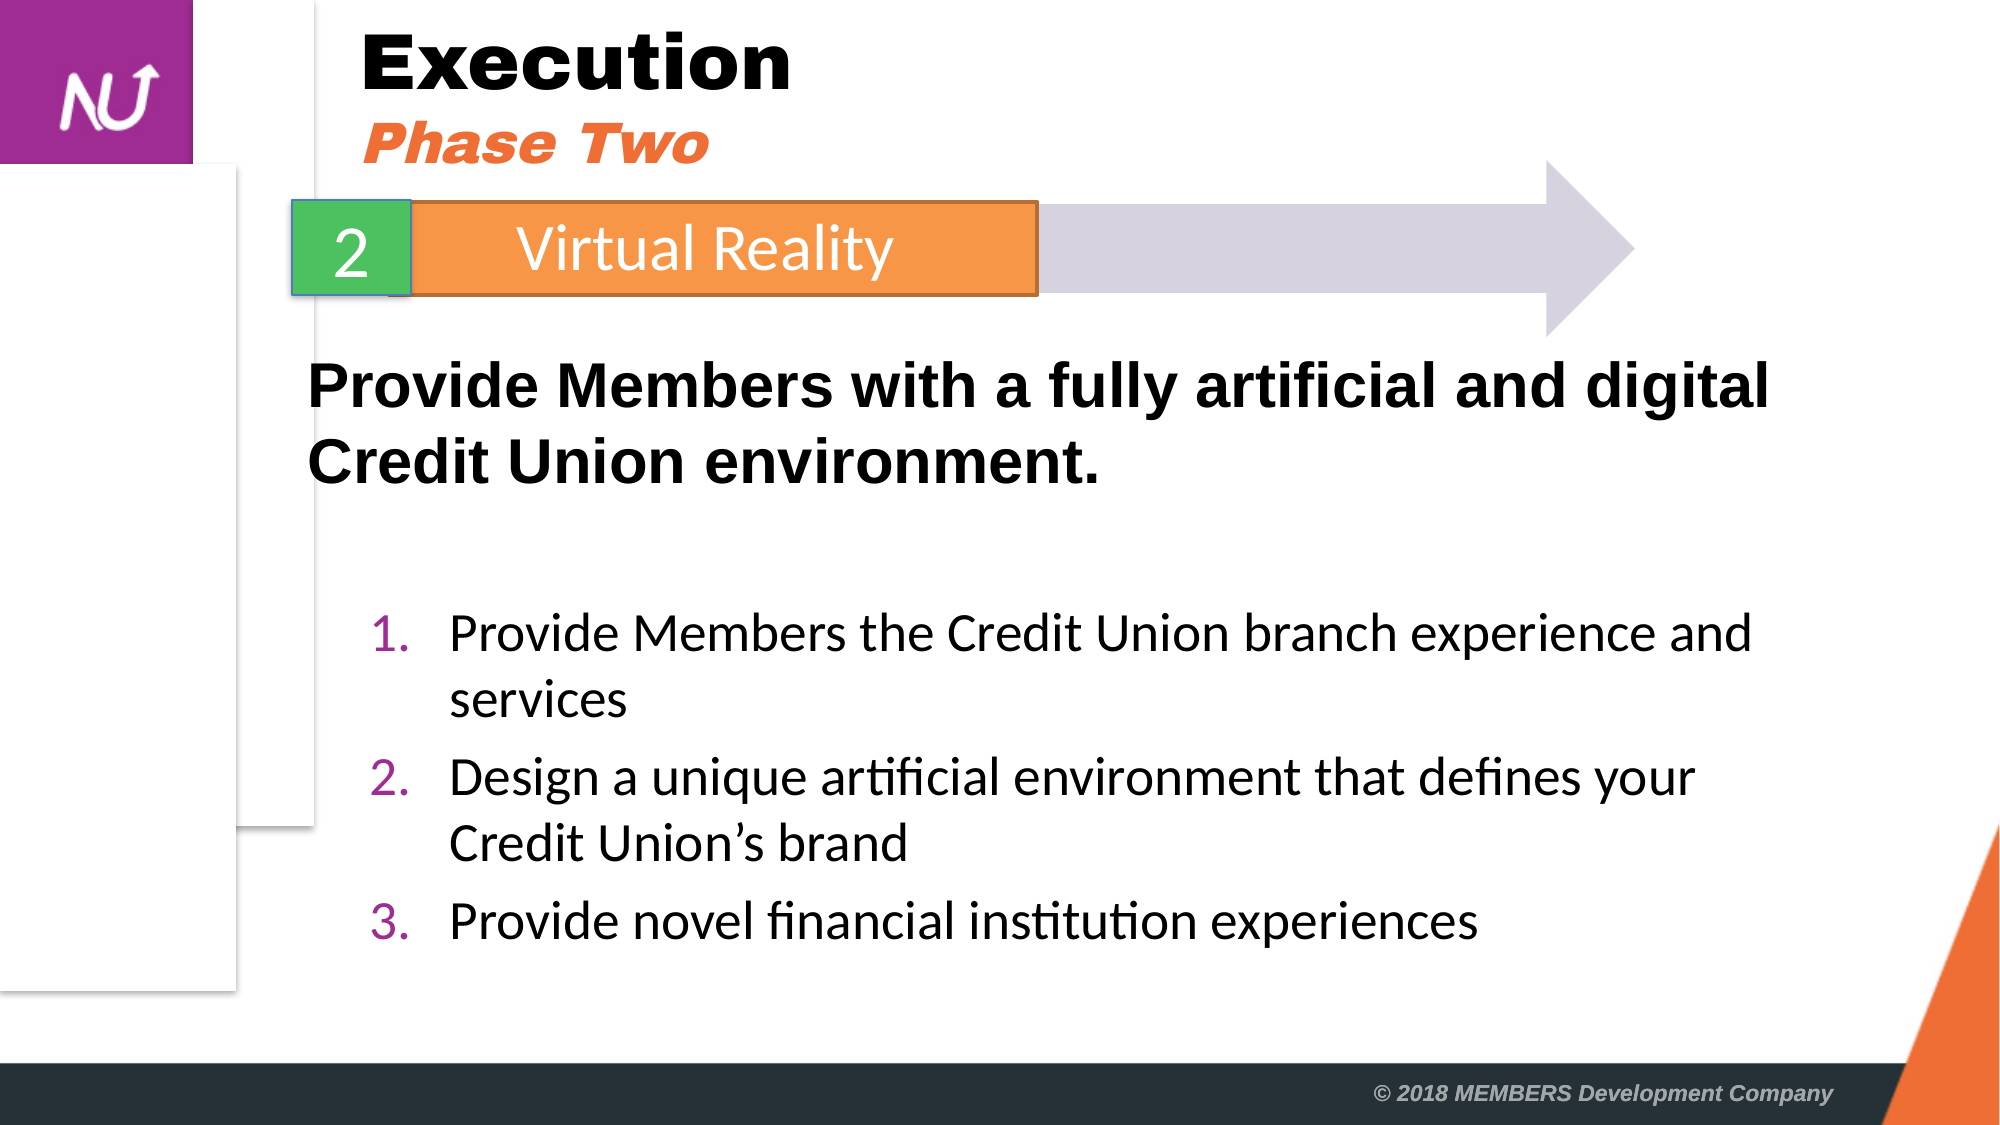

# Execution Phase Two

2
Virtual Reality

Provide Members with a fully artificial and digital Credit Union environment.

Provide Members the Credit Union branch experience and services
Design a unique artificial environment that defines your Credit Union’s brand
Provide novel financial institution experiences